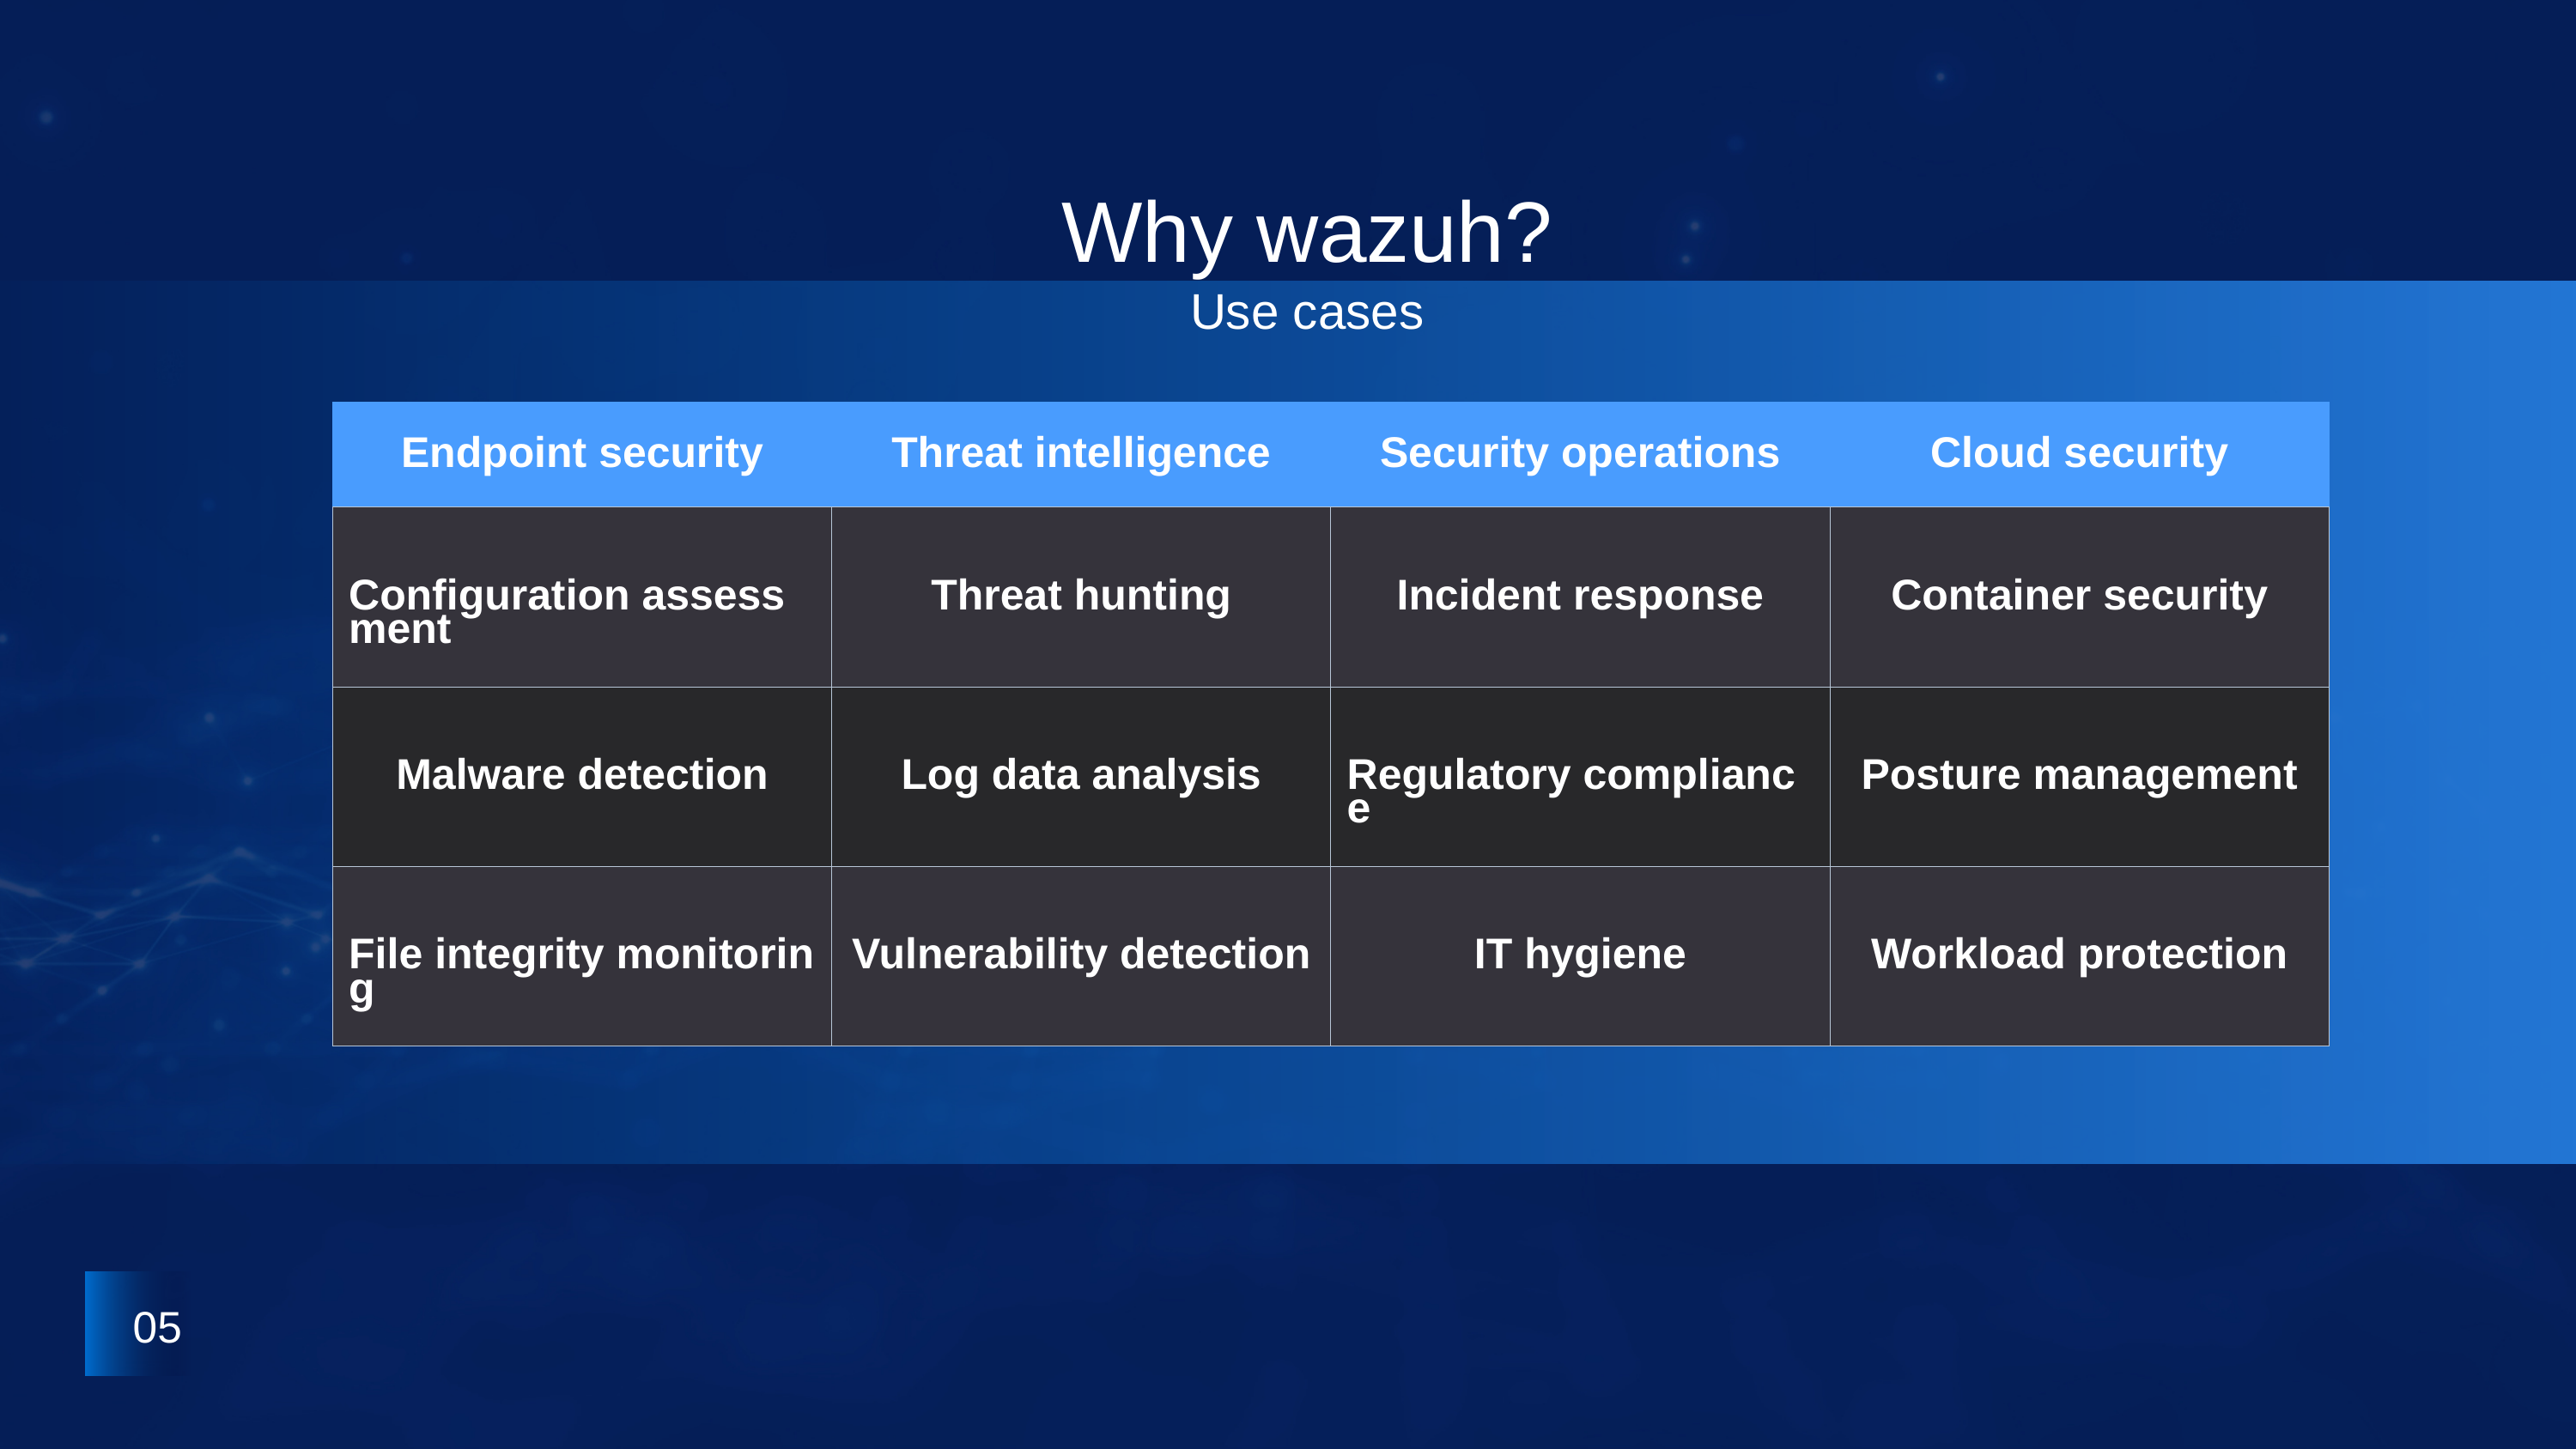

Why wazuh?
Use cases

| Endpoint security | Threat intelligence | Security operations | Cloud security |
| --- | --- | --- | --- |
| Configuration assessment | Threat hunting | Incident response | Container security |
| Malware detection | Log data analysis | Regulatory compliance | Posture management |
| File integrity monitoring | Vulnerability detection | IT hygiene | Workload protection |

05